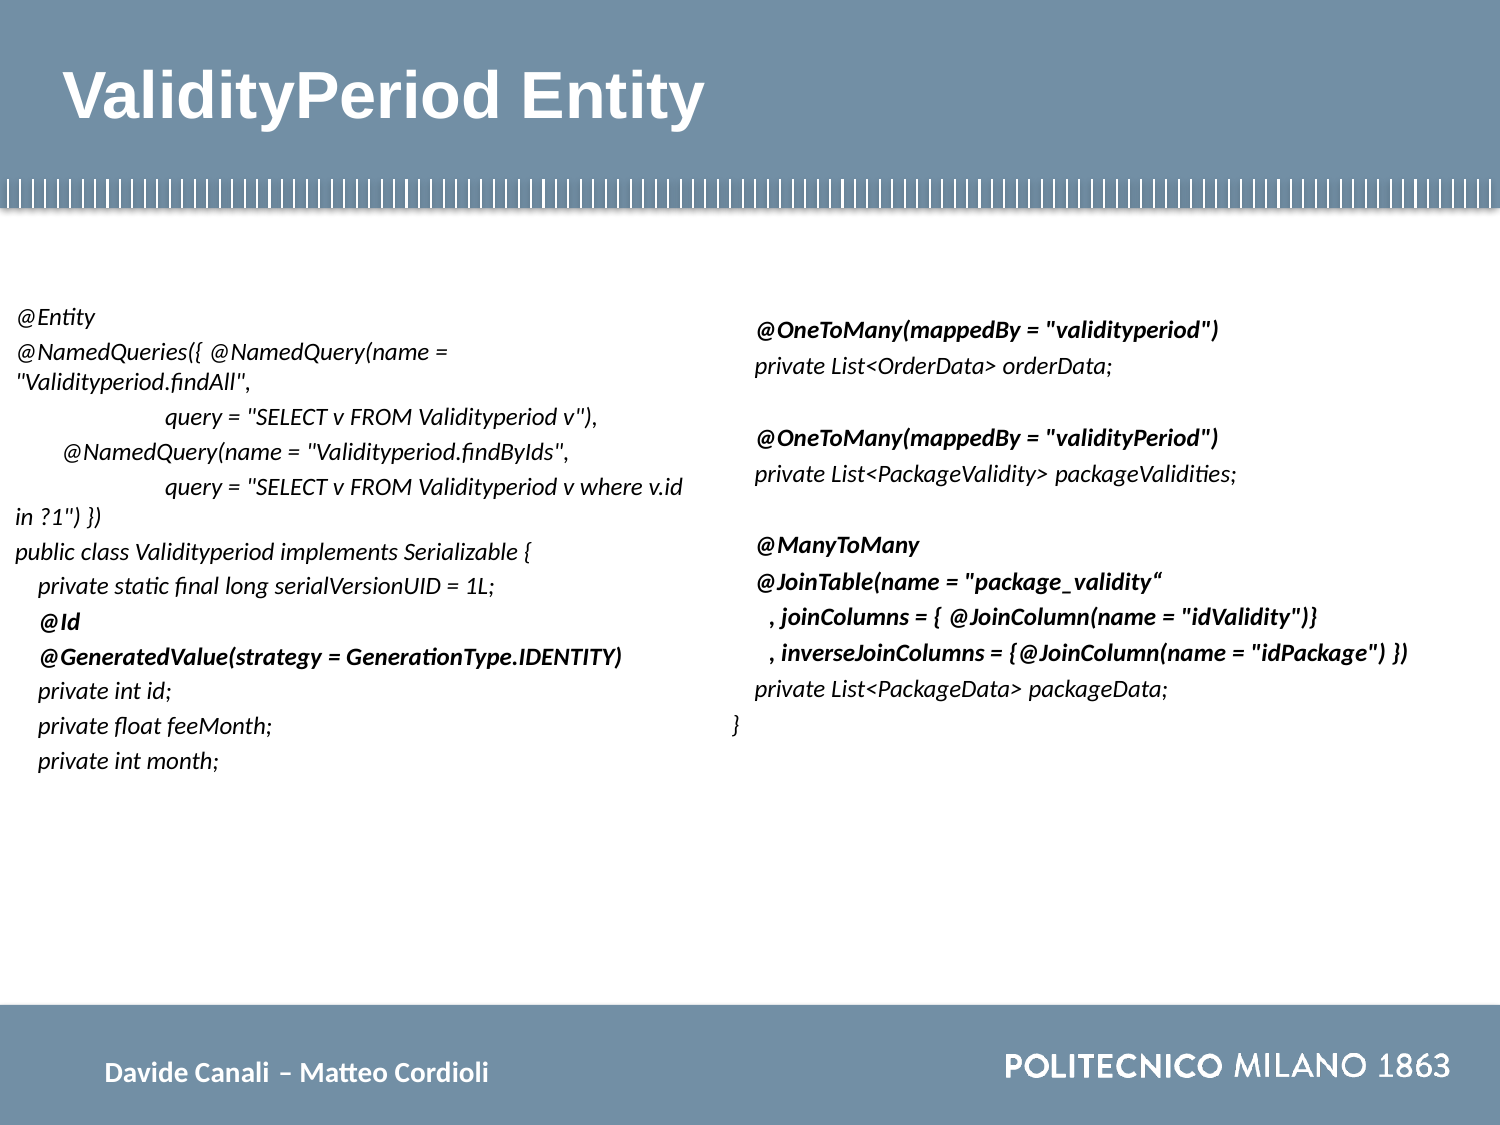

# ValidityPeriod Entity

    @OneToMany(mappedBy = "validityperiod")
    private List<OrderData> orderData;

    @OneToMany(mappedBy = "validityPeriod")
    private List<PackageValidity> packageValidities;

    @ManyToMany
    @JoinTable(name = "package_validity“
	, joinColumns = { @JoinColumn(name = "idValidity")}
	, inverseJoinColumns = {@JoinColumn(name = "idPackage") })
    private List<PackageData> packageData;
}

@Entity
@NamedQueries({ @NamedQuery(name = "Validityperiod.findAll",
	query = "SELECT v FROM Validityperiod v"),
        @NamedQuery(name = "Validityperiod.findByIds",
	query = "SELECT v FROM Validityperiod v where v.id in ?1") })
public class Validityperiod implements Serializable {
    private static final long serialVersionUID = 1L;
    @Id
    @GeneratedValue(strategy = GenerationType.IDENTITY)
    private int id;
    private float feeMonth;
    private int month;

Davide Canali – Matteo Cordioli